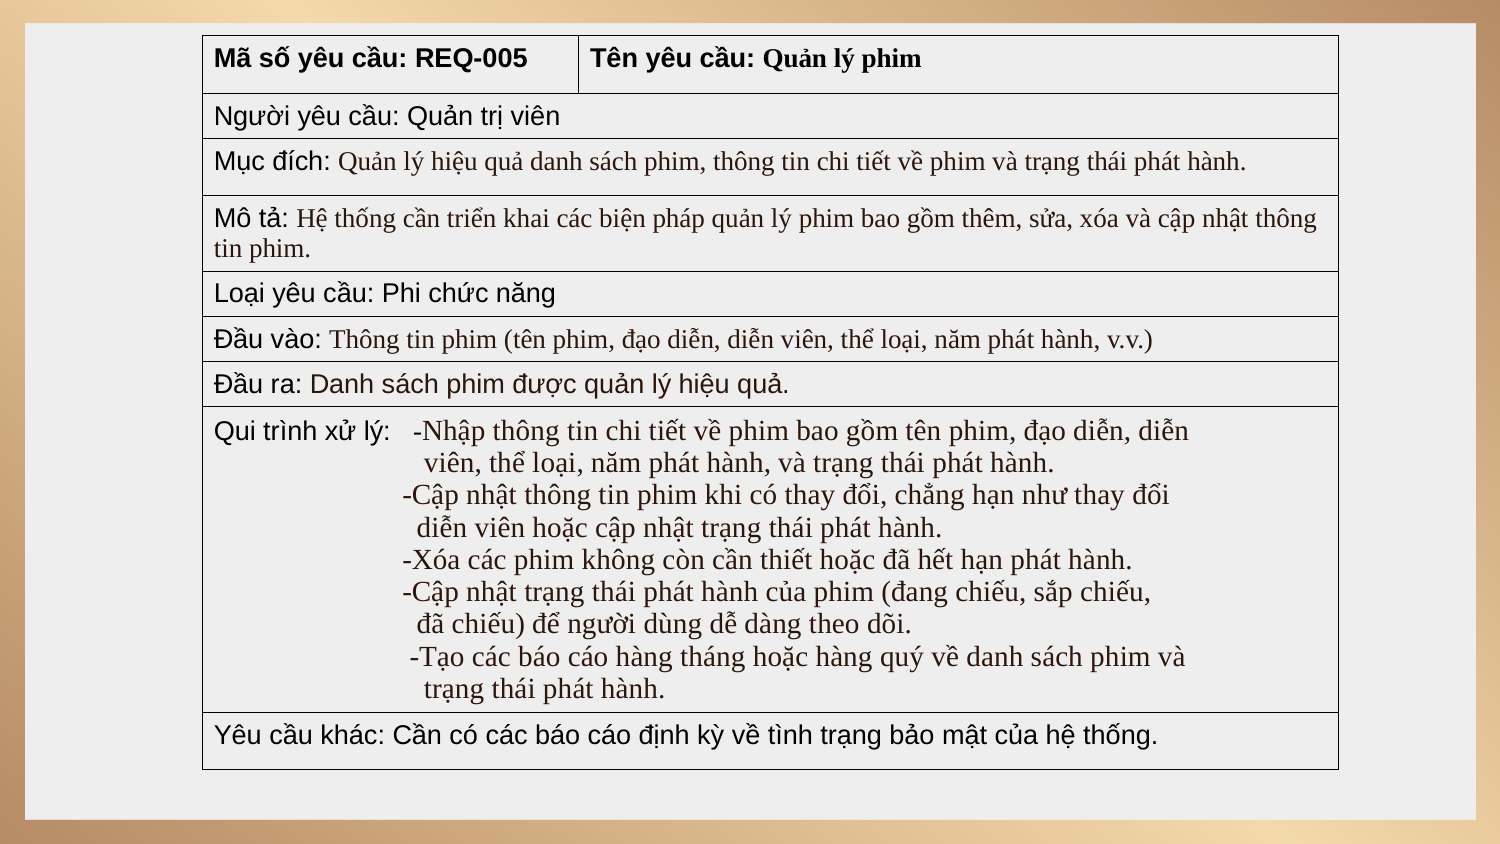

| Mã số yêu cầu: REQ-005 | Tên yêu cầu: Quản lý phim |
| --- | --- |
| Người yêu cầu: Quản trị viên |  |
| Mục đích: Quản lý hiệu quả danh sách phim, thông tin chi tiết về phim và trạng thái phát hành. |  |
| Mô tả: Hệ thống cần triển khai các biện pháp quản lý phim bao gồm thêm, sửa, xóa và cập nhật thông tin phim. |  |
| Loại yêu cầu: Phi chức năng |  |
| Đầu vào: Thông tin phim (tên phim, đạo diễn, diễn viên, thể loại, năm phát hành, v.v.) |  |
| Đầu ra: Danh sách phim được quản lý hiệu quả. |  |
| Qui trình xử lý:  -Nhập thông tin chi tiết về phim bao gồm tên phim, đạo diễn, diễn                                viên, thể loại, năm phát hành, và trạng thái phát hành.                           -Cập nhật thông tin phim khi có thay đổi, chẳng hạn như thay đổi                             diễn viên hoặc cập nhật trạng thái phát hành.                           -Xóa các phim không còn cần thiết hoặc đã hết hạn phát hành.                           -Cập nhật trạng thái phát hành của phim (đang chiếu, sắp chiếu,                             đã chiếu) để người dùng dễ dàng theo dõi.                            -Tạo các báo cáo hàng tháng hoặc hàng quý về danh sách phim và                               trạng thái phát hành. |  |
| Yêu cầu khác: Cần có các báo cáo định kỳ về tình trạng bảo mật của hệ thống. |  |